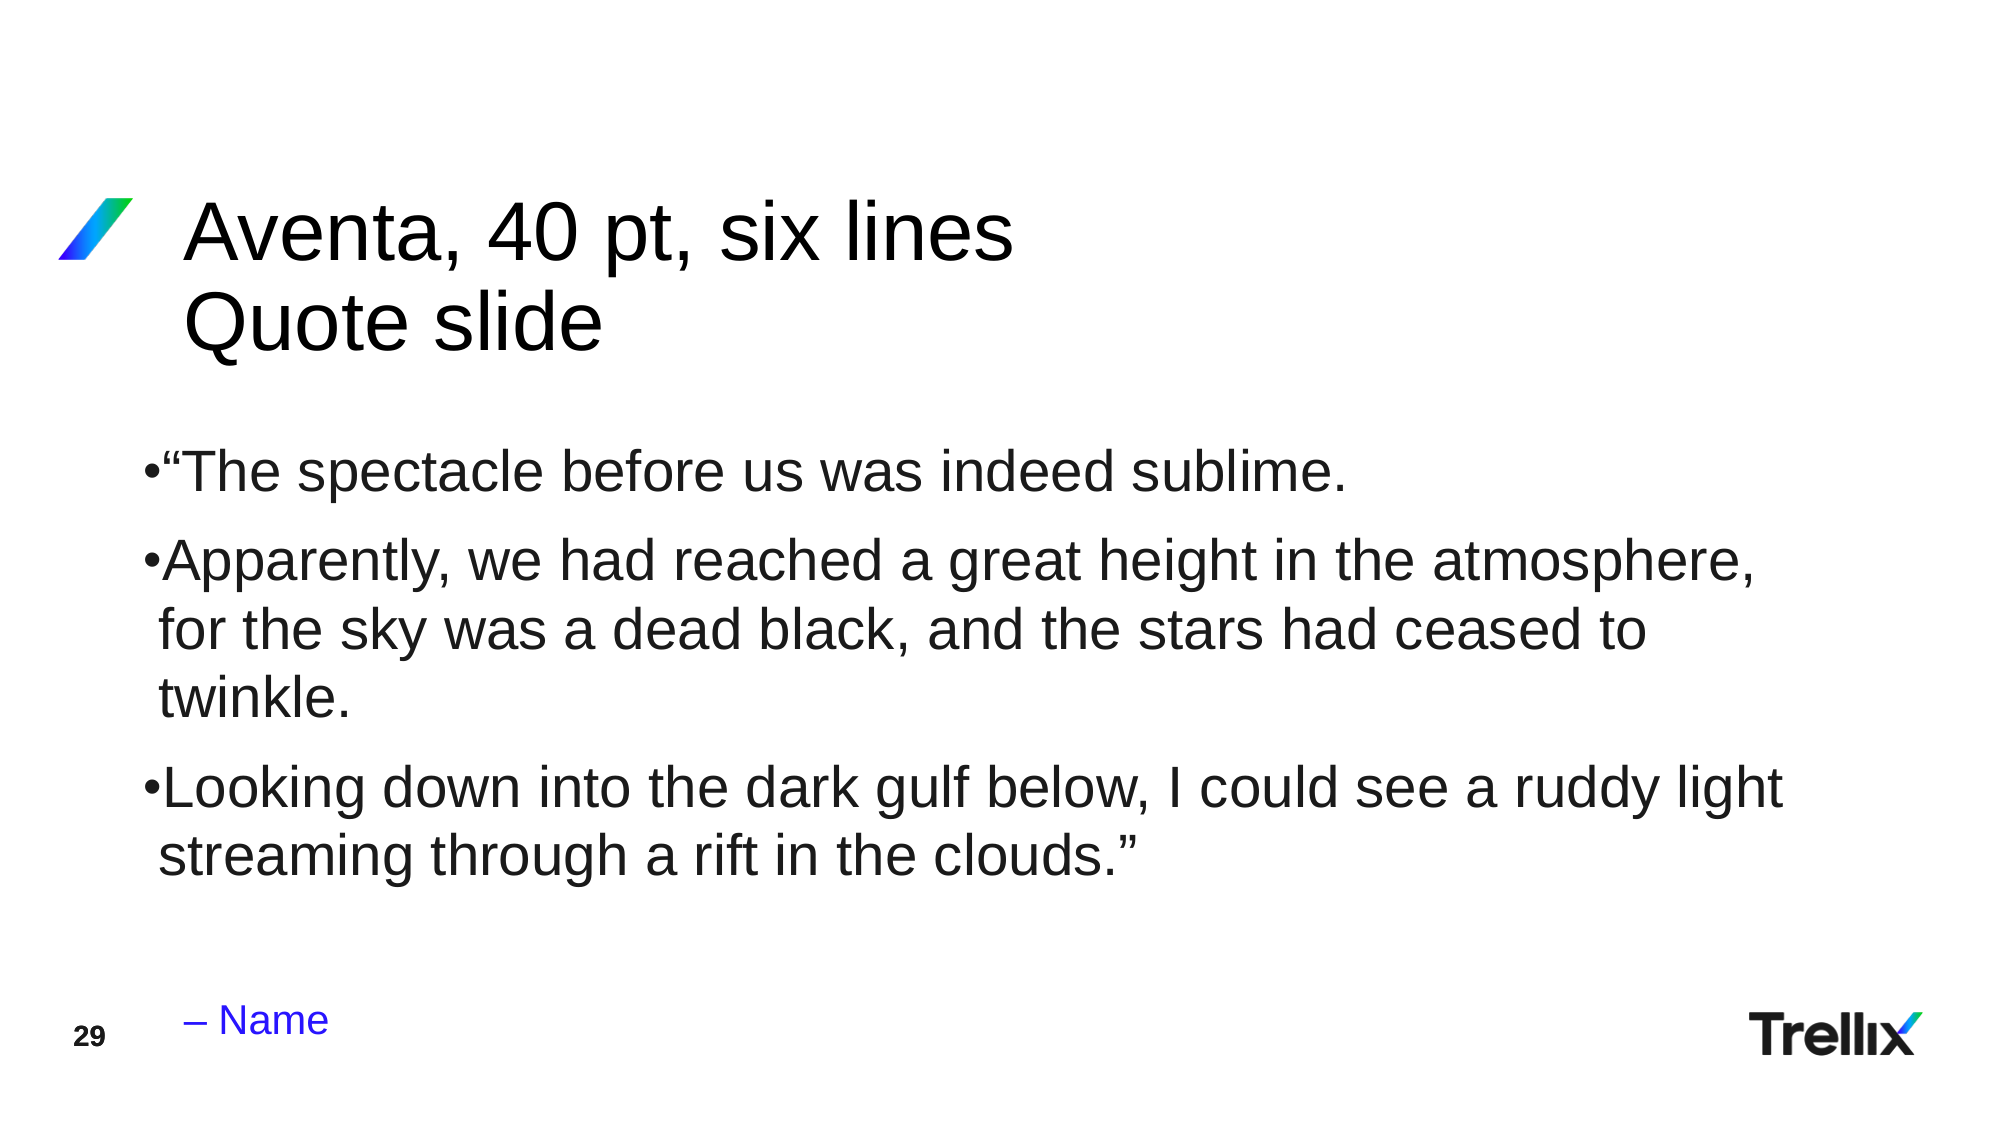

# Aventa, 40 pt, six lines Quote slide
“The spectacle before us was indeed sublime.
Apparently, we had reached a great height in the atmosphere, for the sky was a dead black, and the stars had ceased to twinkle.
Looking down into the dark gulf below, I could see a ruddy light streaming through a rift in the clouds.”
– Name